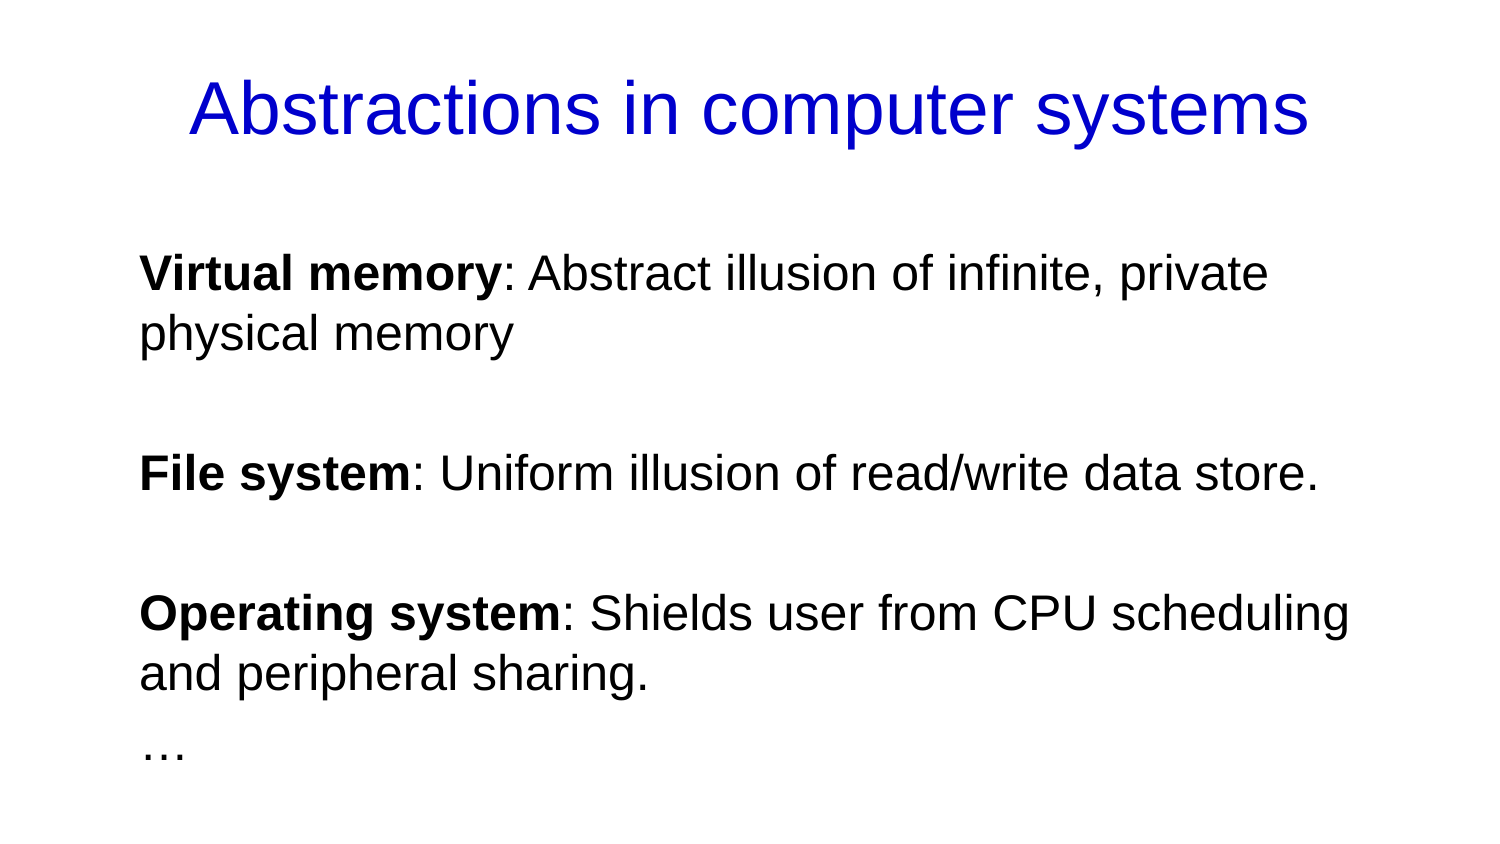

# Abstractions in computer systems
Virtual memory: Abstract illusion of infinite, private physical memory

File system: Uniform illusion of read/write data store.

Operating system: Shields user from CPU scheduling and peripheral sharing.
…